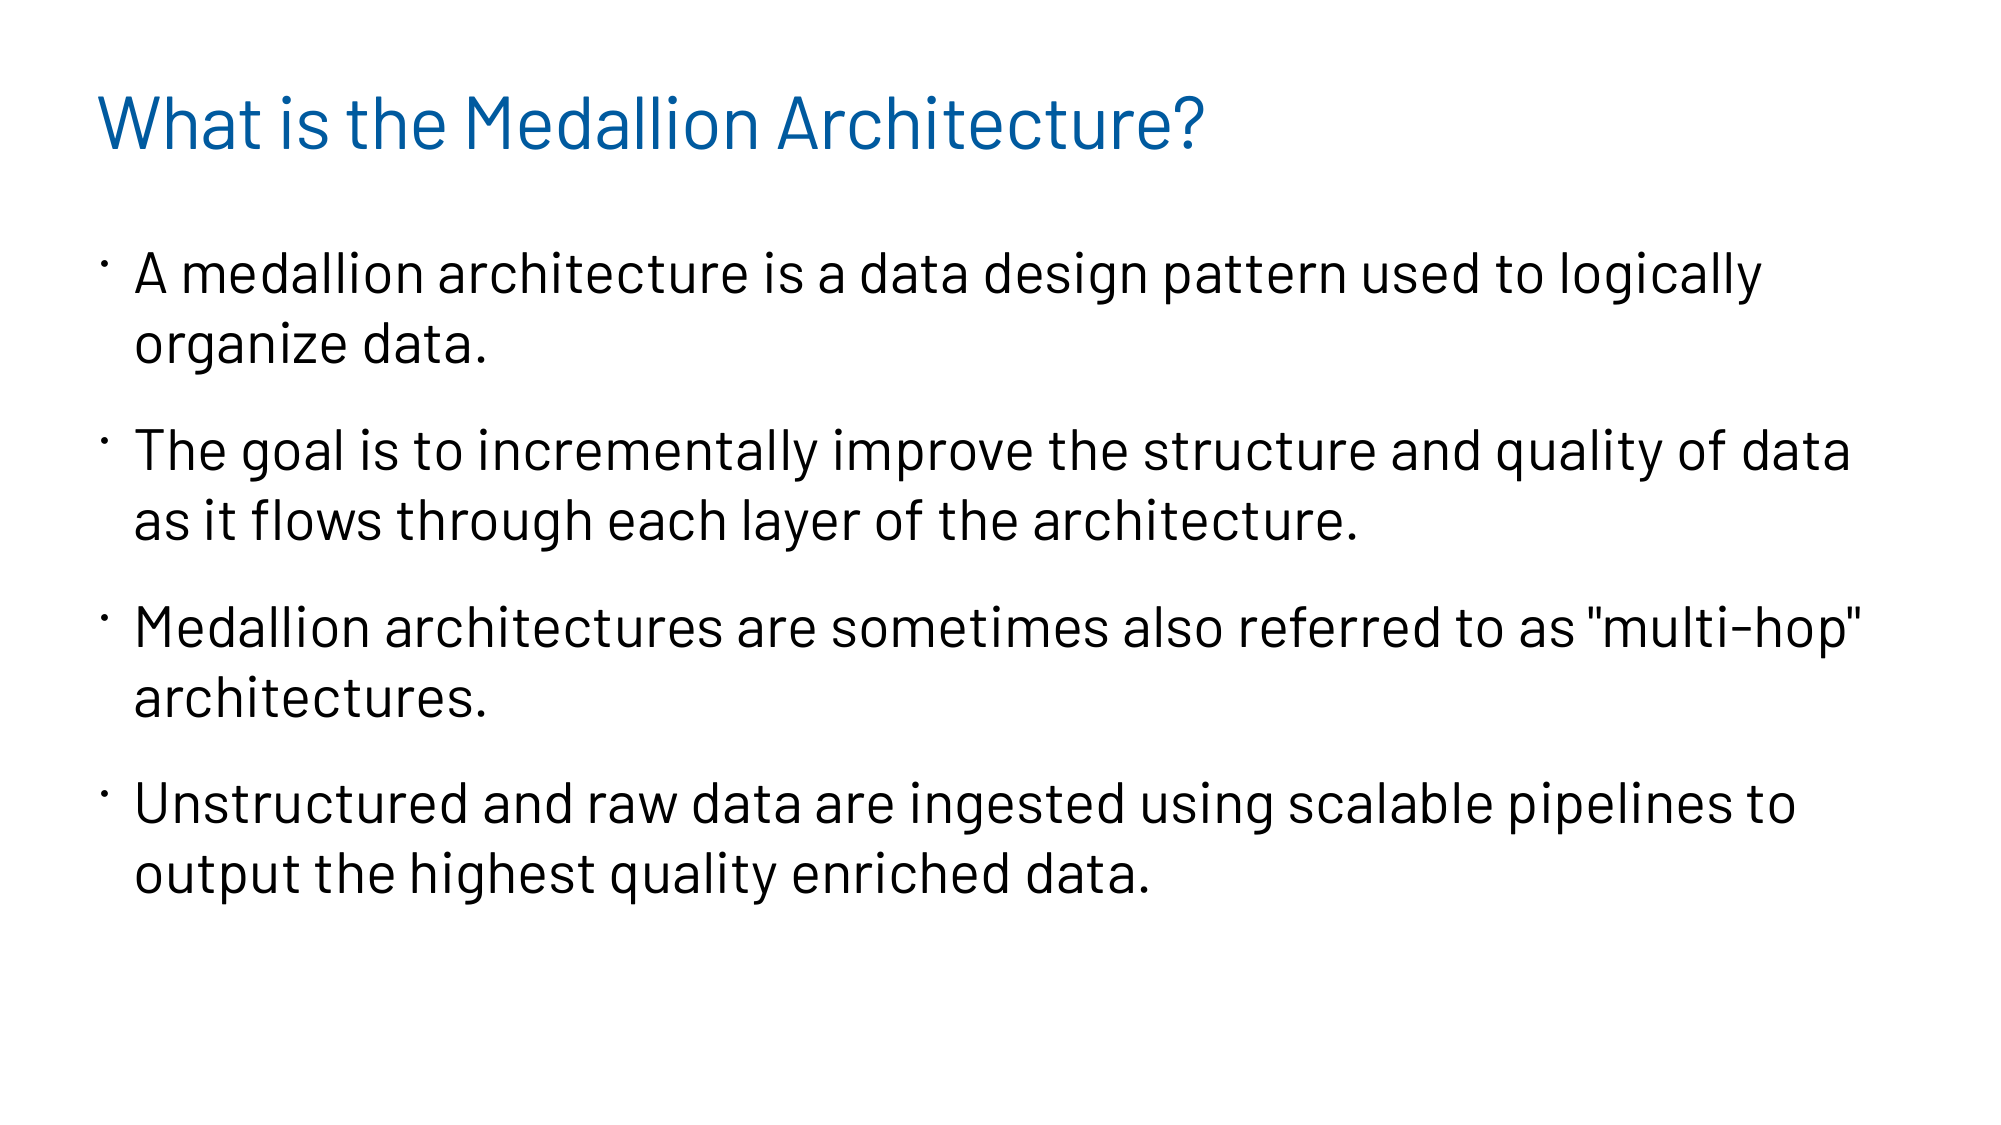

# What is the Medallion Architecture?
A medallion architecture is a data design pattern used to logically organize data.
The goal is to incrementally improve the structure and quality of data as it flows through each layer of the architecture.
Medallion architectures are sometimes also referred to as "multi-hop" architectures.
Unstructured and raw data are ingested using scalable pipelines to output the highest quality enriched data.